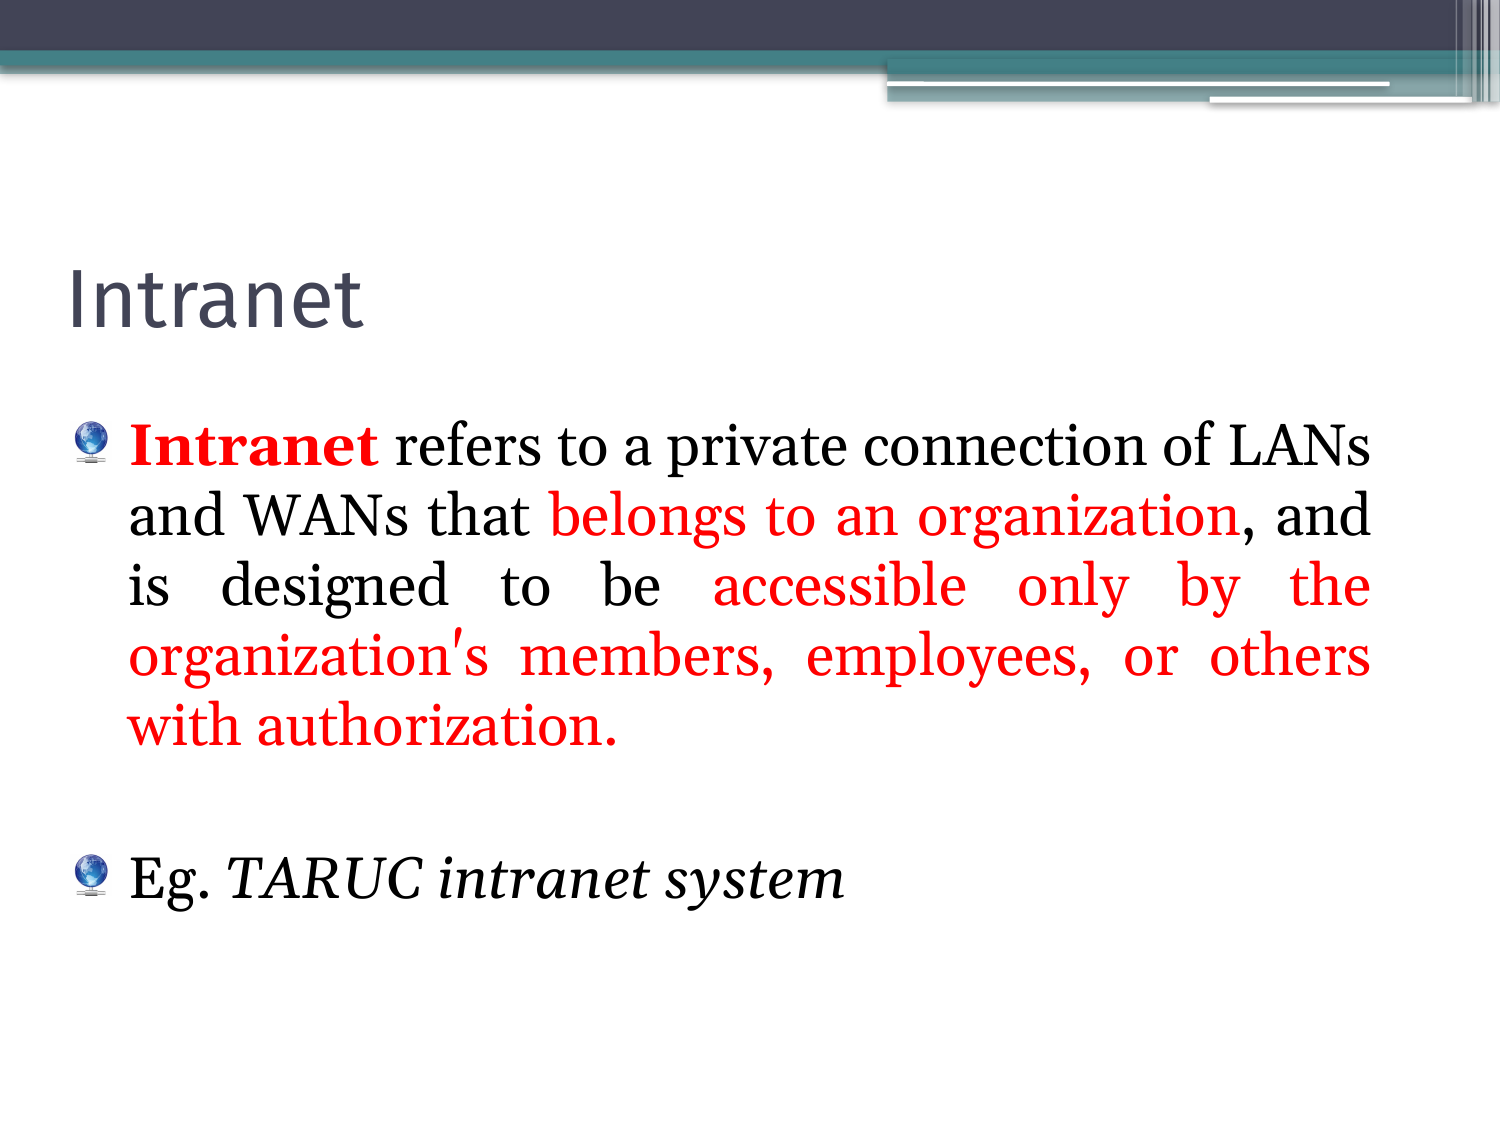

# Intranet
Intranet refers to a private connection of LANs and WANs that belongs to an organization, and is designed to be accessible only by the organization's members, employees, or others with authorization.

Eg. TARUC intranet system